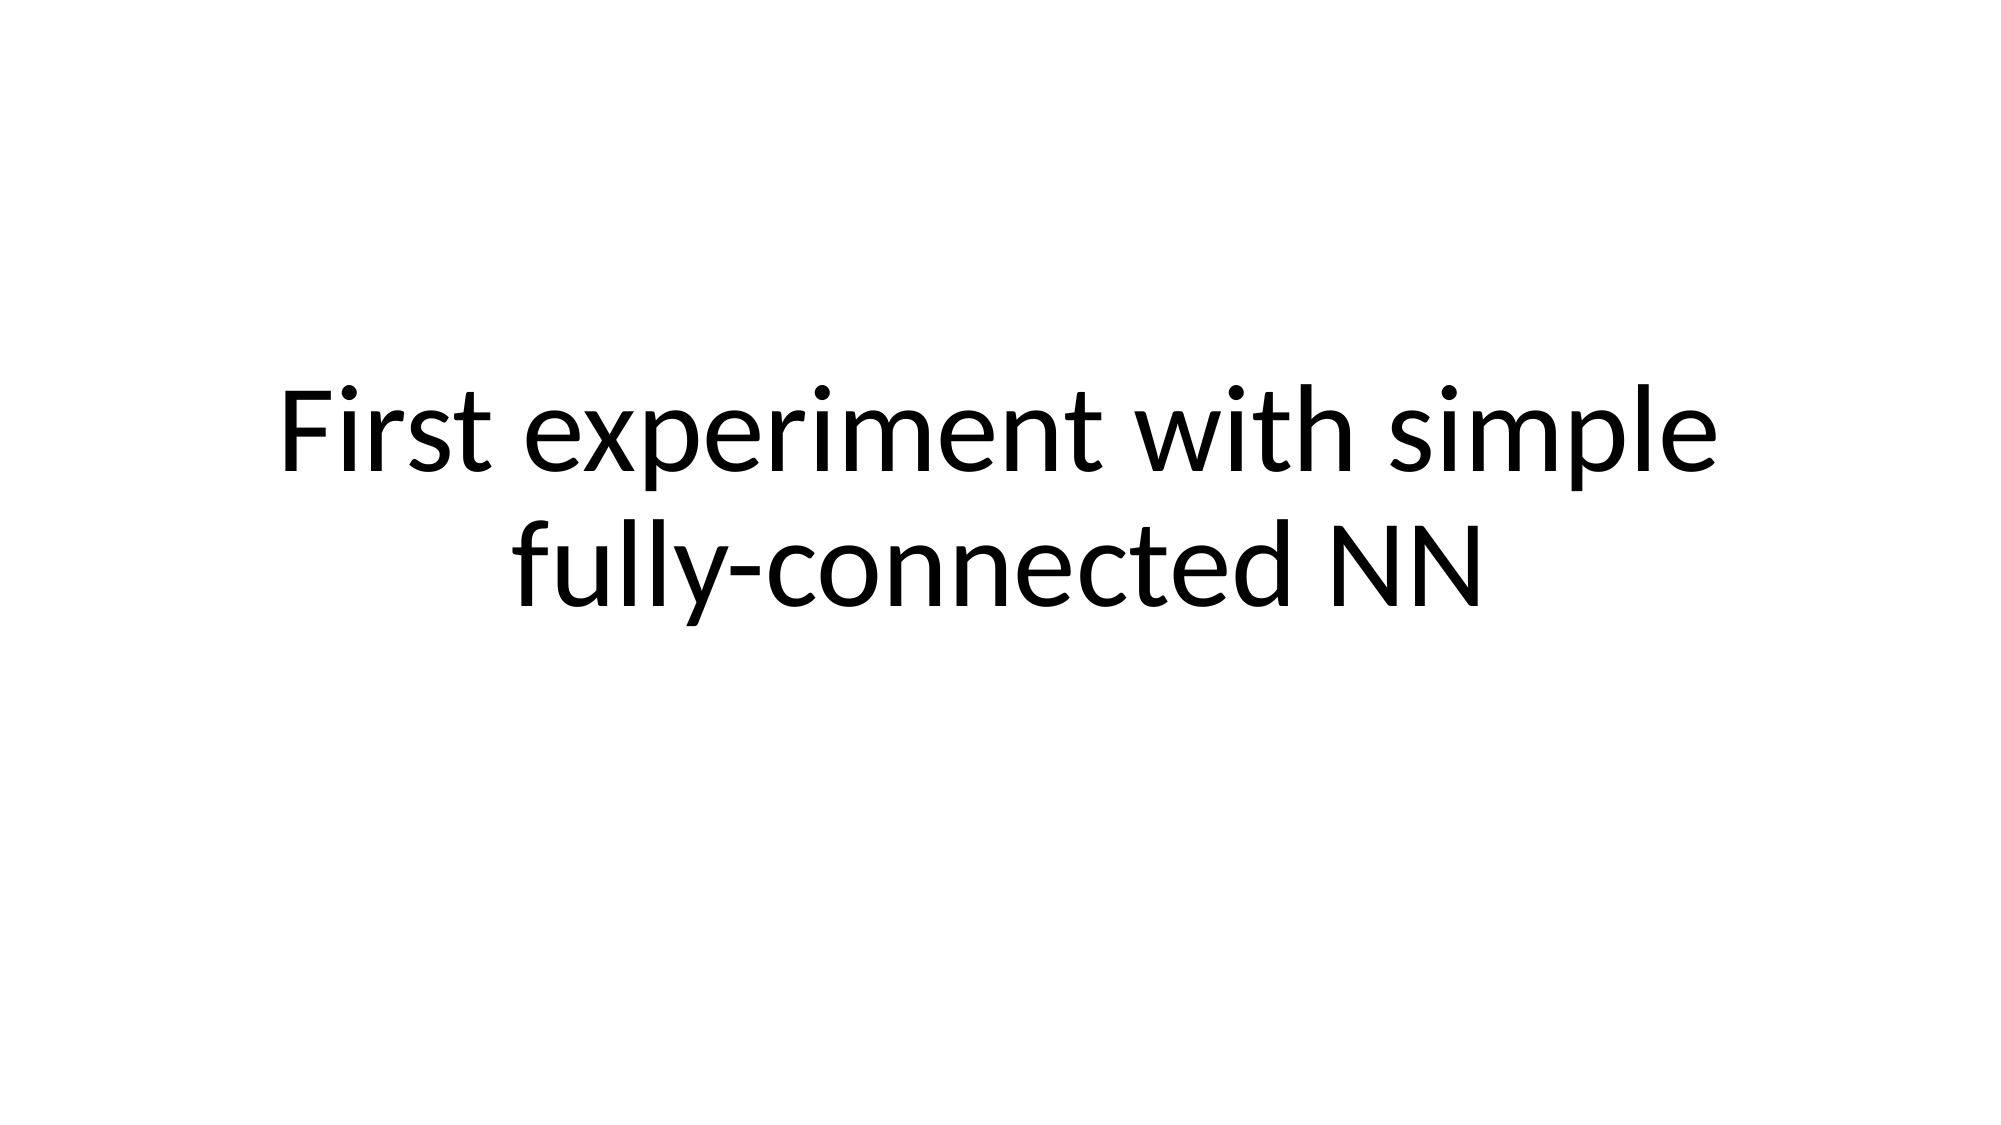

# First experiment with simple fully-connected NN